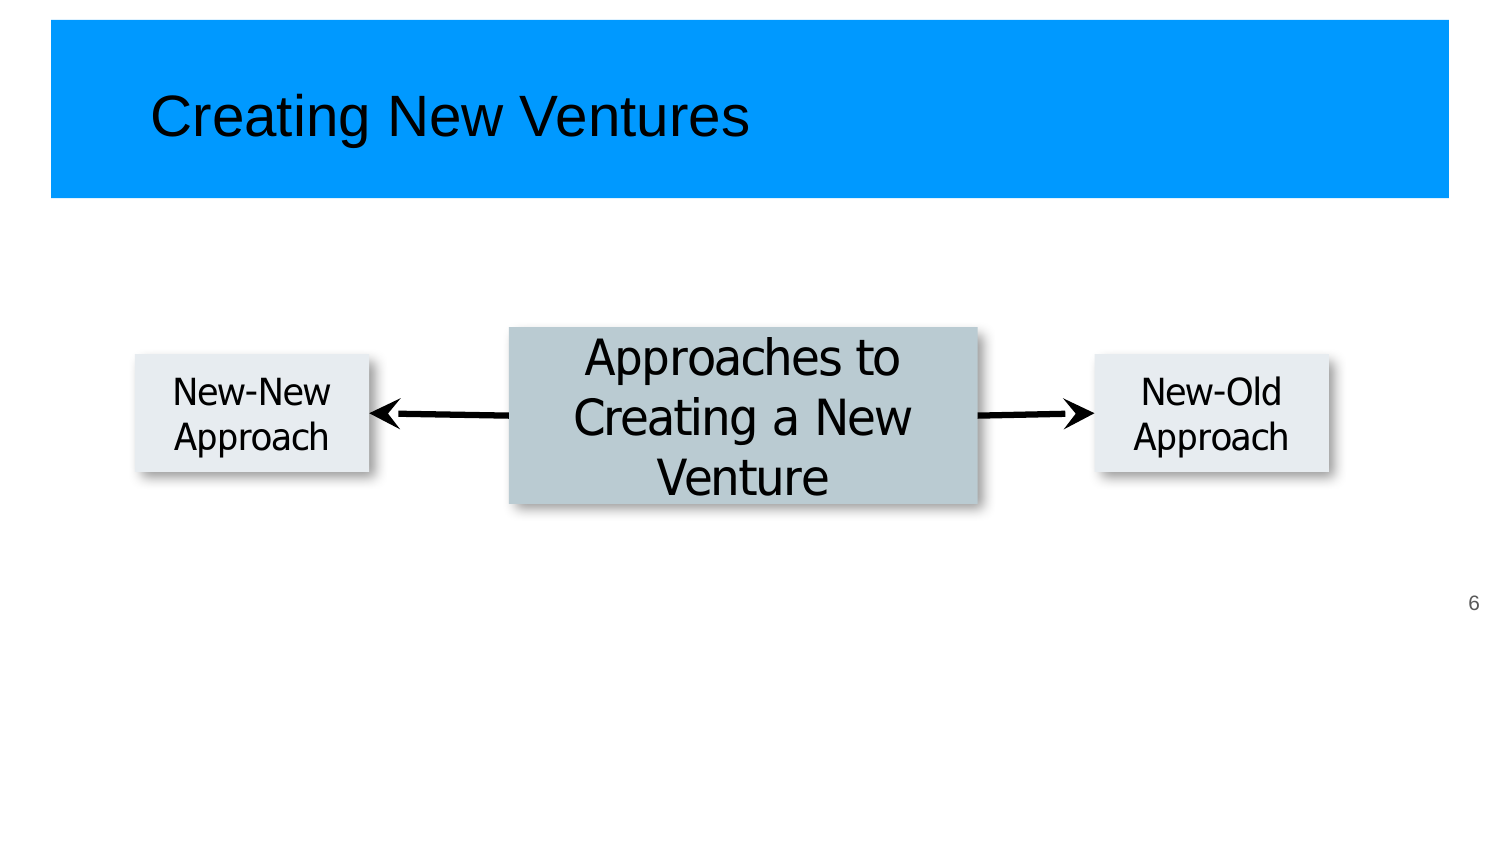

# Creating New Ventures
Approaches to Creating a New Venture
New-New Approach
New-Old Approach
6